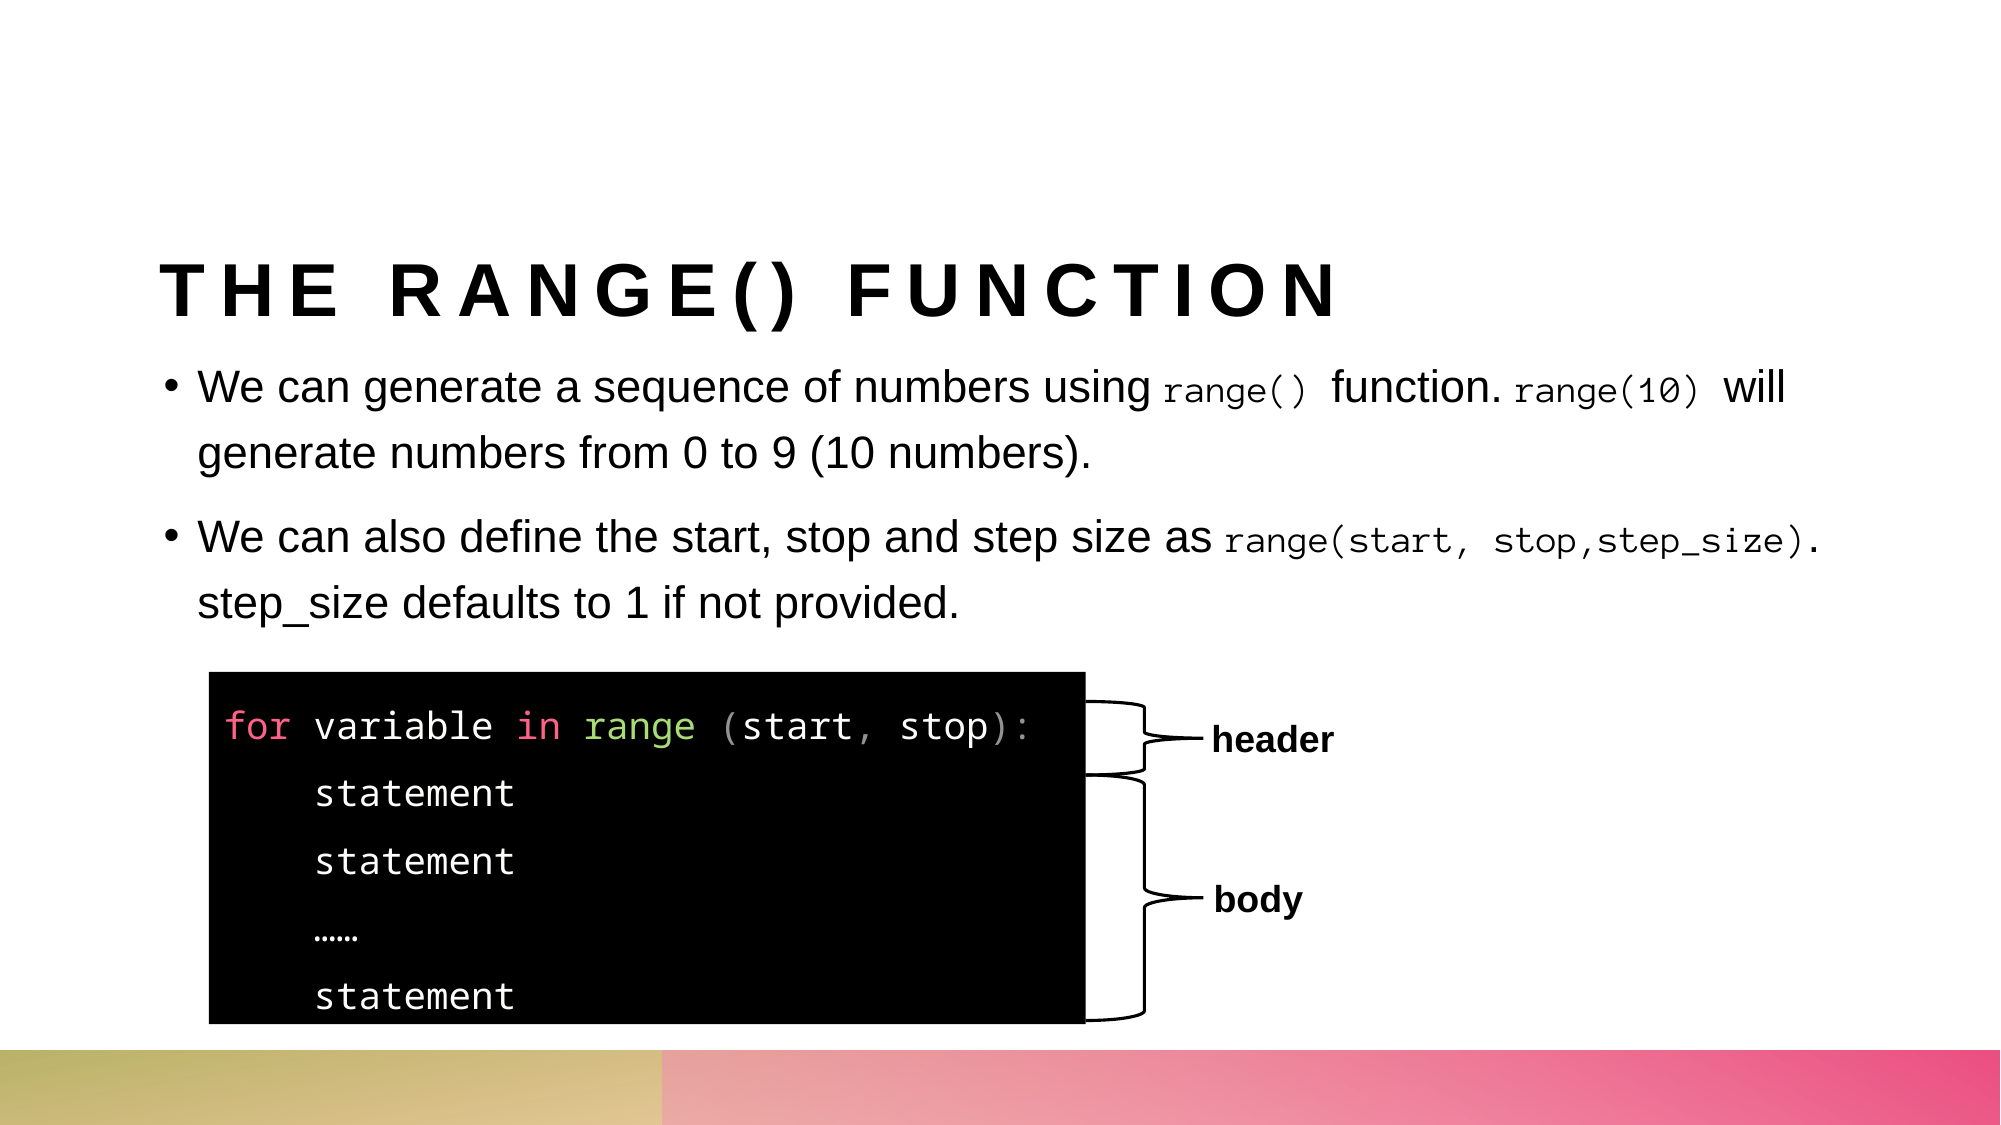

# THE RANGE() FUNCTION
We can generate a sequence of numbers using range() function. range(10) will generate numbers from 0 to 9 (10 numbers).
We can also define the start, stop and step size as range(start, stop,step_size). step_size defaults to 1 if not provided.
for variable in range (start, stop):
    statement
    statement
    ……
    statement

header

body